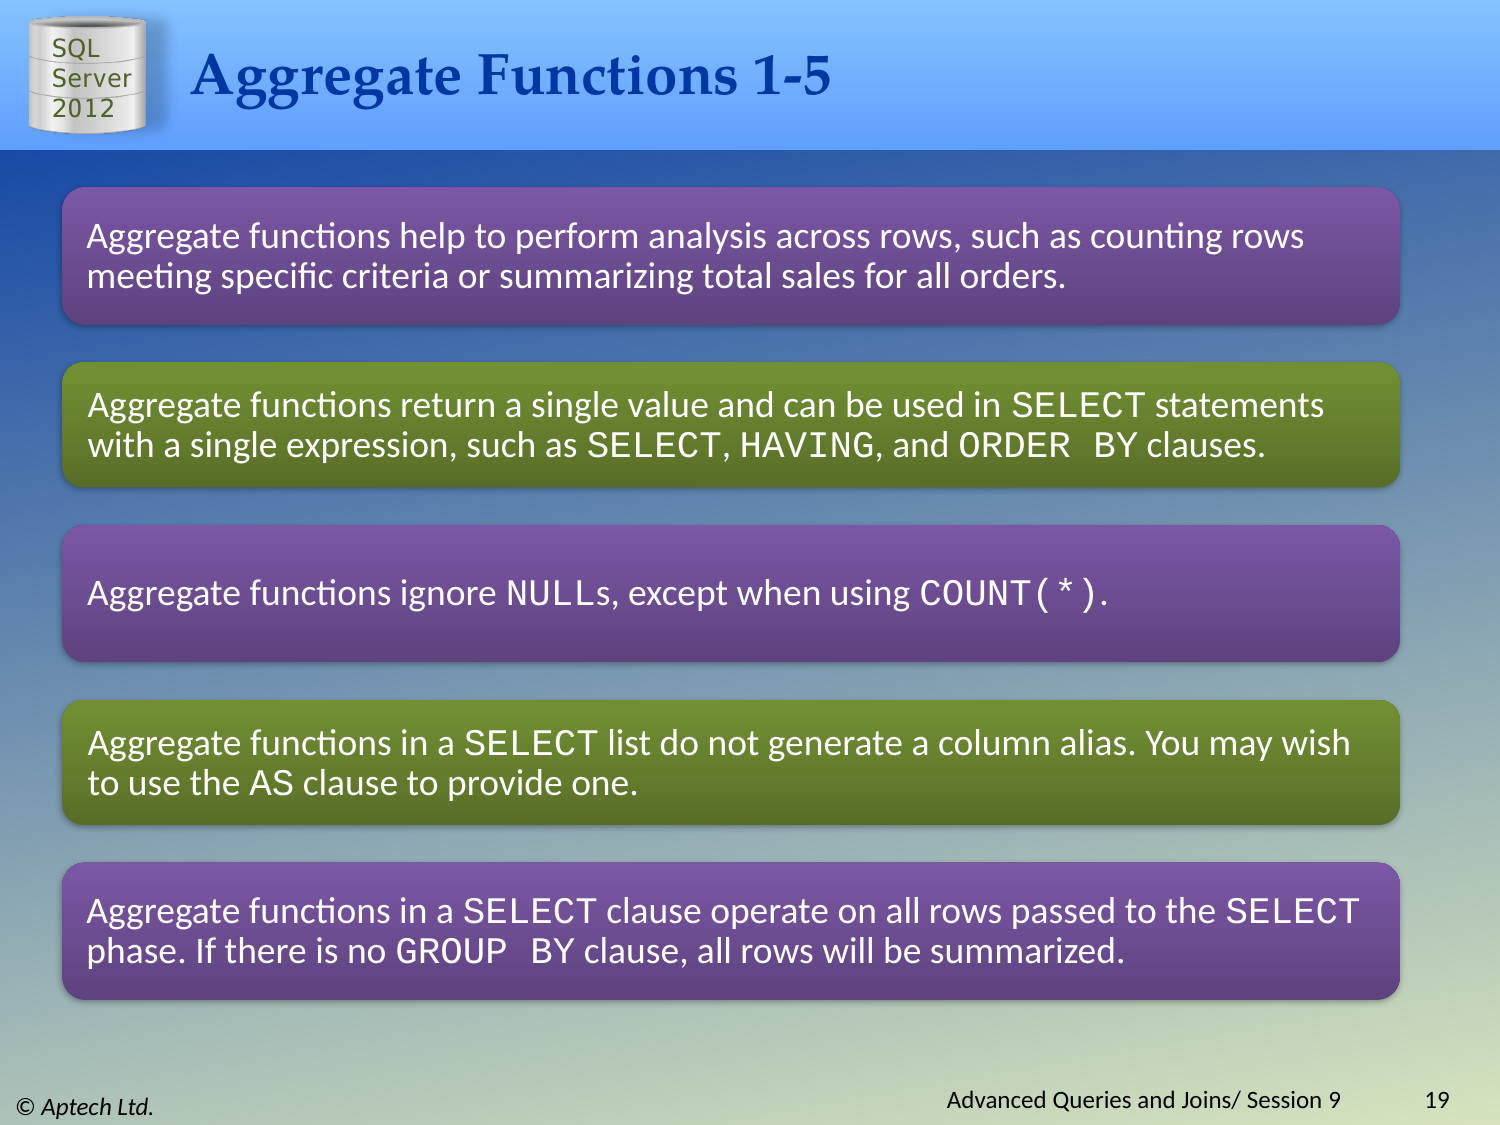

# Aggregate Functions 1-5

Aggregate functions help to perform analysis across rows, such as counting rows meeting specific criteria or summarizing total sales for all orders.

Aggregate functions return a single value and can be used in SELECT statements with a single expression, such as SELECT, HAVING, and ORDER BY clauses.

Aggregate functions ignore NULLs, except when using COUNT(*).

Aggregate functions in a SELECT list do not generate a column alias. You may wish to use the AS clause to provide one.

Aggregate functions in a SELECT clause operate on all rows passed to the SELECT phase. If there is no GROUP BY clause, all rows will be summarized.
Advanced Queries and Joins/ Session 9
19